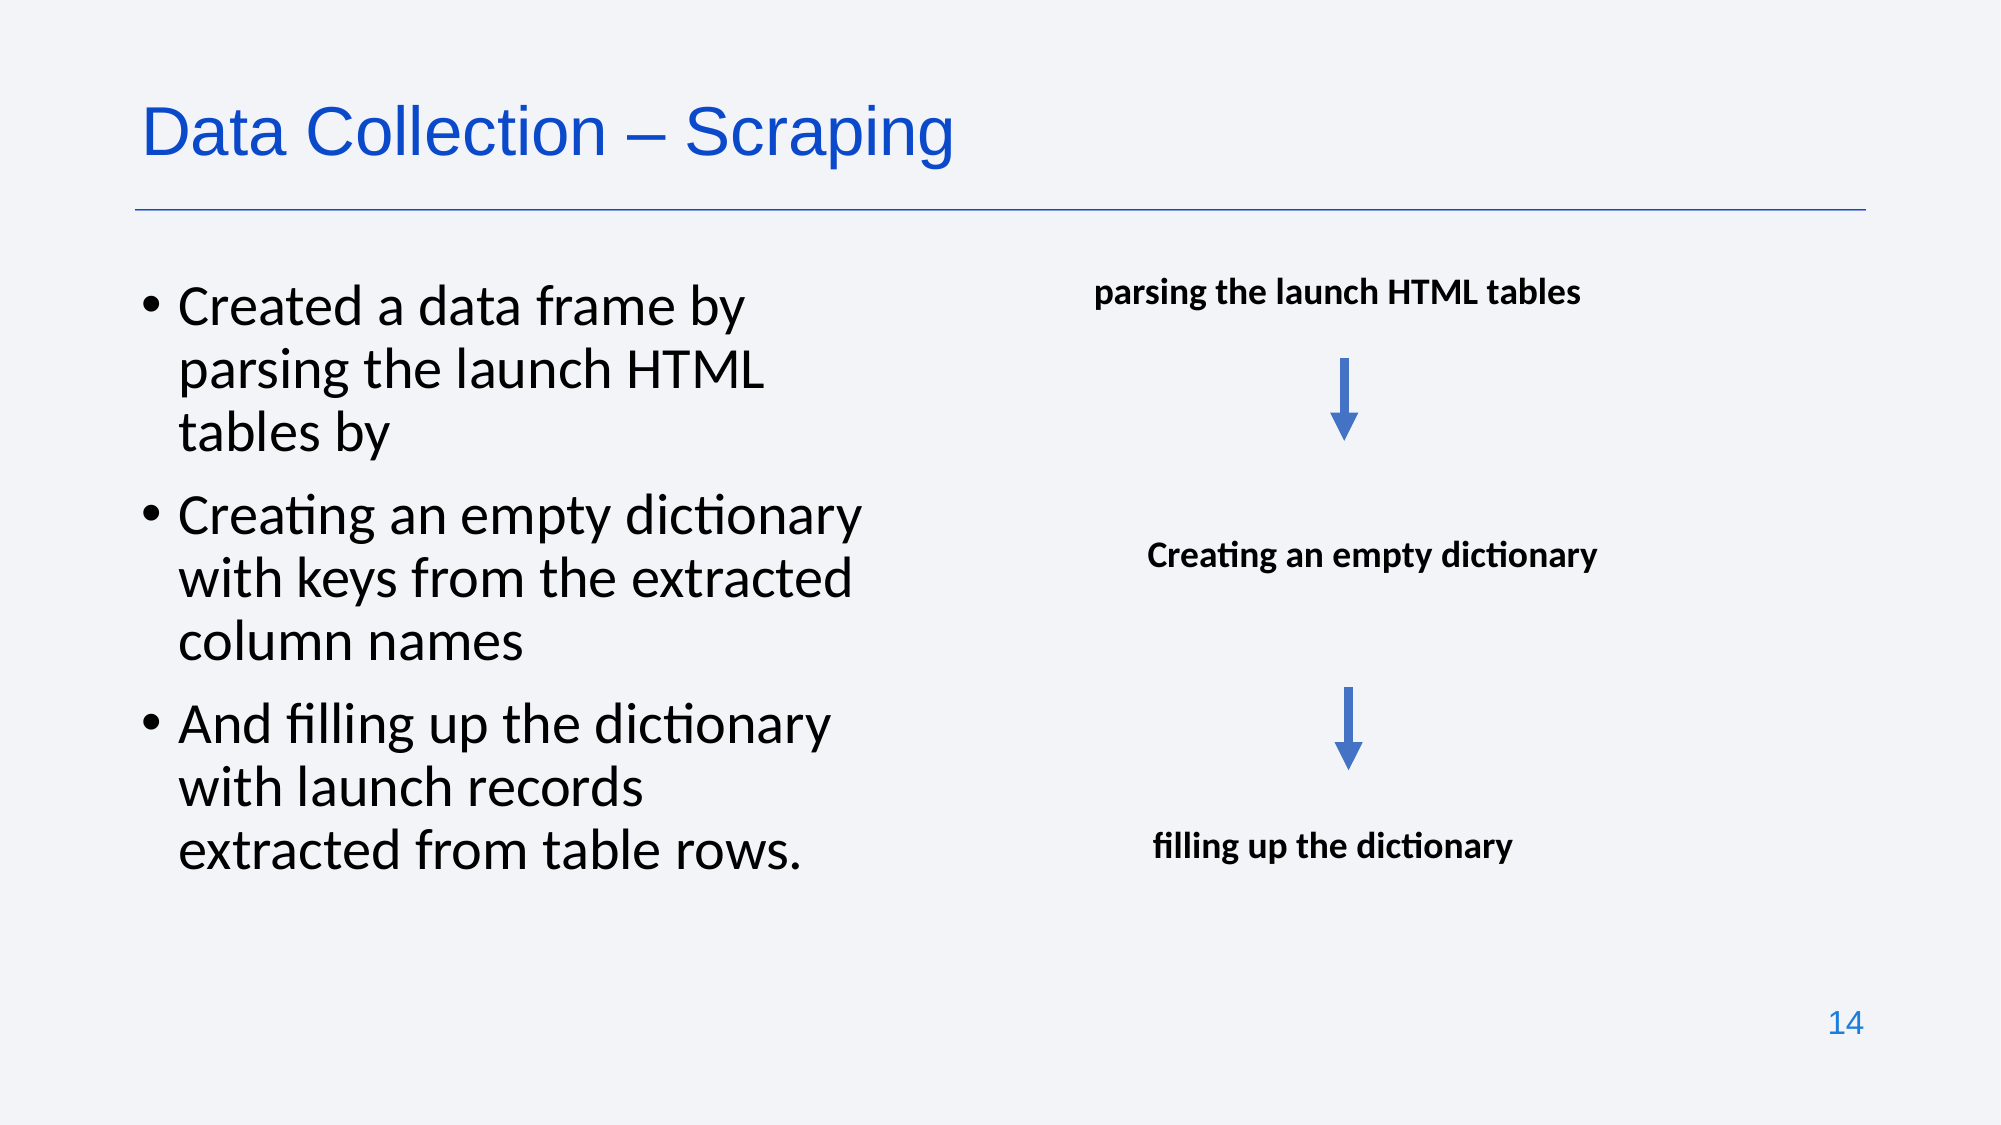

Data Collection – Scraping
parsing the launch HTML tables
Created a data frame by parsing the launch HTML tables by
Creating an empty dictionary with keys from the extracted column names
And filling up the dictionary with launch records extracted from table rows.
Creating an empty dictionary
filling up the dictionary
14